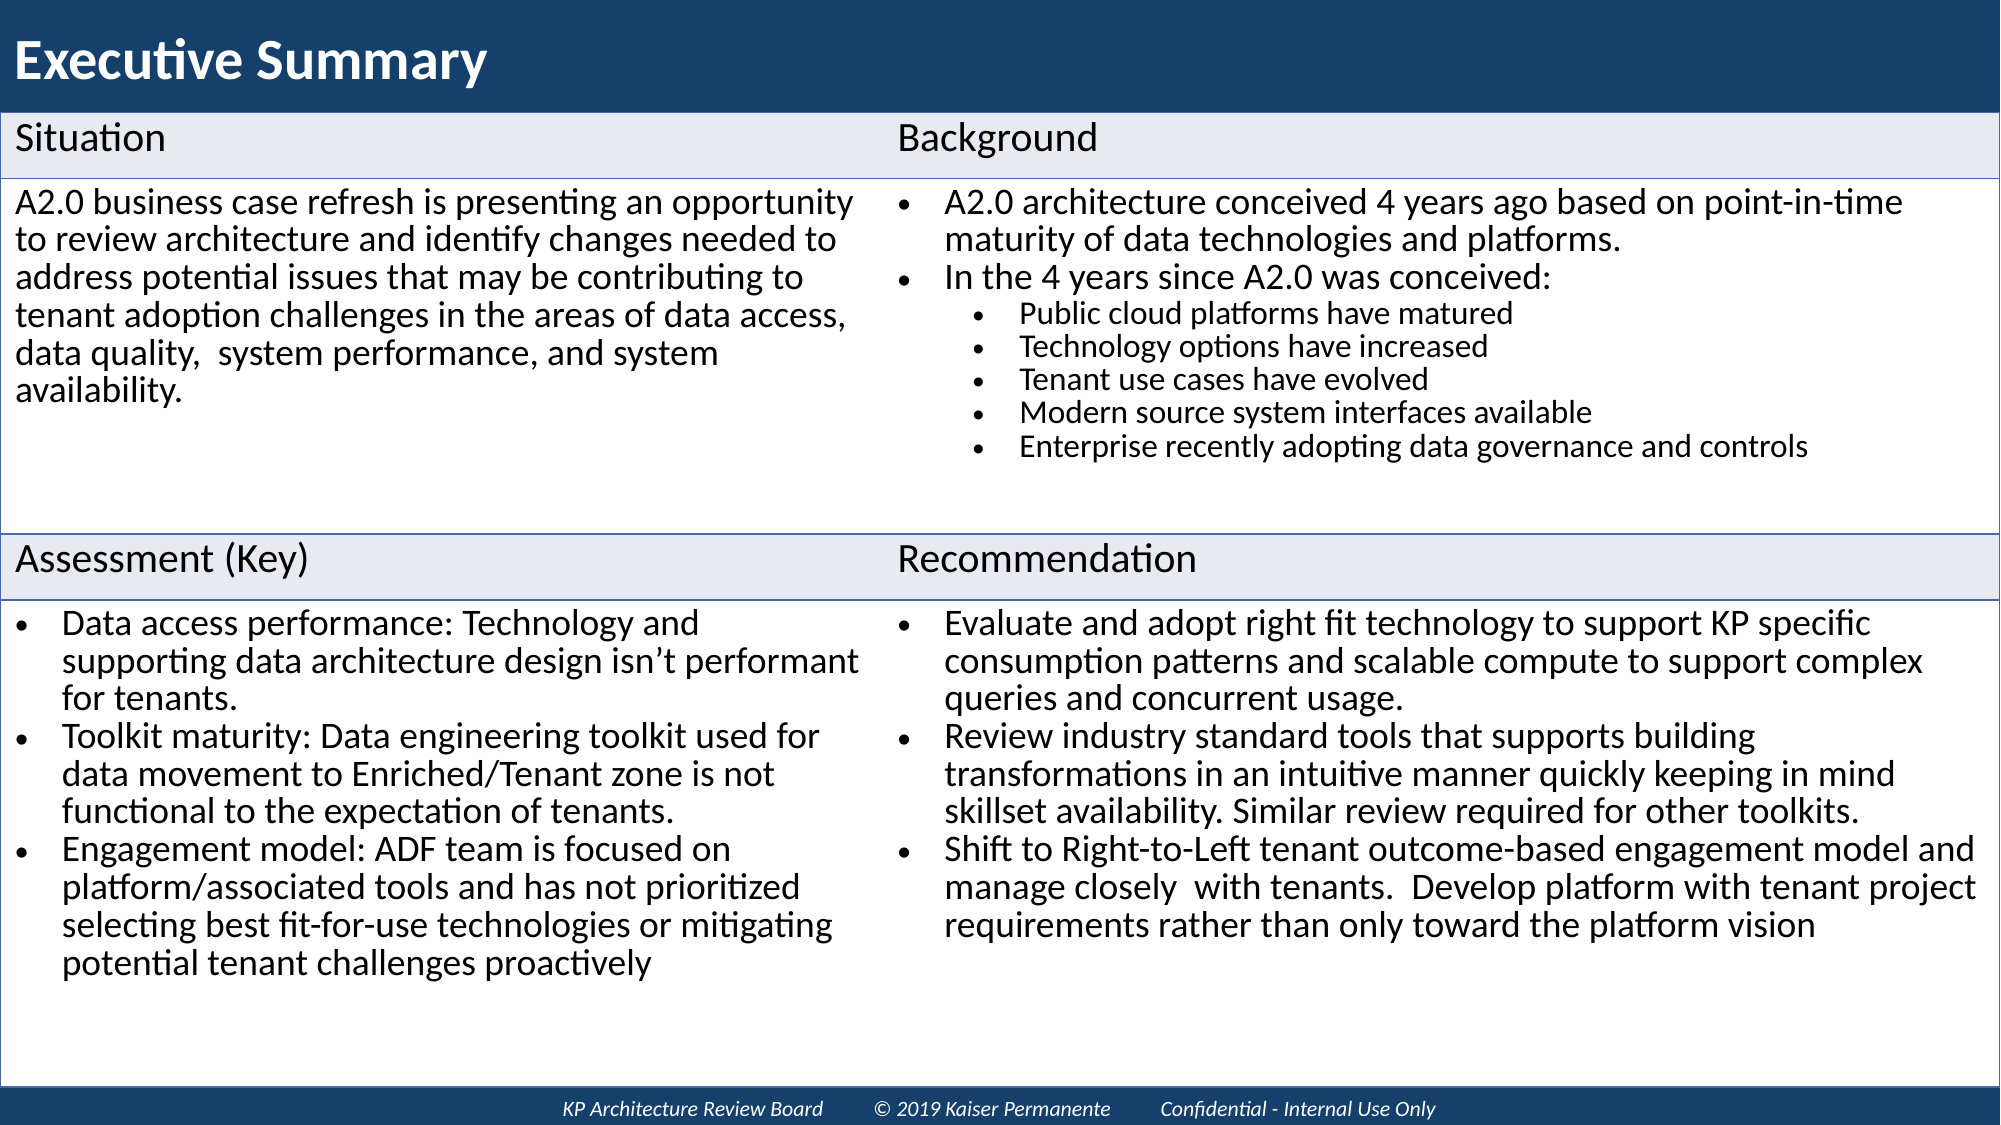

# Executive Summary
| Situation | Background |
| --- | --- |
| A2.0 business case refresh is presenting an opportunity to review architecture and identify changes needed to address potential issues that may be contributing to tenant adoption challenges in the areas of data access, data quality, system performance, and system availability. | A2.0 architecture conceived 4 years ago based on point-in-time maturity of data technologies and platforms. In the 4 years since A2.0 was conceived: Public cloud platforms have matured Technology options have increased Tenant use cases have evolved Modern source system interfaces available Enterprise recently adopting data governance and controls |
| Assessment (Key) | Recommendation |
| Data access performance: Technology and supporting data architecture design isn’t performant for tenants. Toolkit maturity: Data engineering toolkit used for data movement to Enriched/Tenant zone is not functional to the expectation of tenants. Engagement model: ADF team is focused on platform/associated tools and has not prioritized selecting best fit-for-use technologies or mitigating potential tenant challenges proactively | Evaluate and adopt right fit technology to support KP specific consumption patterns and scalable compute to support complex queries and concurrent usage. Review industry standard tools that supports building transformations in an intuitive manner quickly keeping in mind skillset availability. Similar review required for other toolkits. Shift to Right-to-Left tenant outcome-based engagement model and manage closely with tenants. Develop platform with tenant project requirements rather than only toward the platform vision |
KP Architecture Review Board          © 2019 Kaiser Permanente          Confidential - Internal Use Only